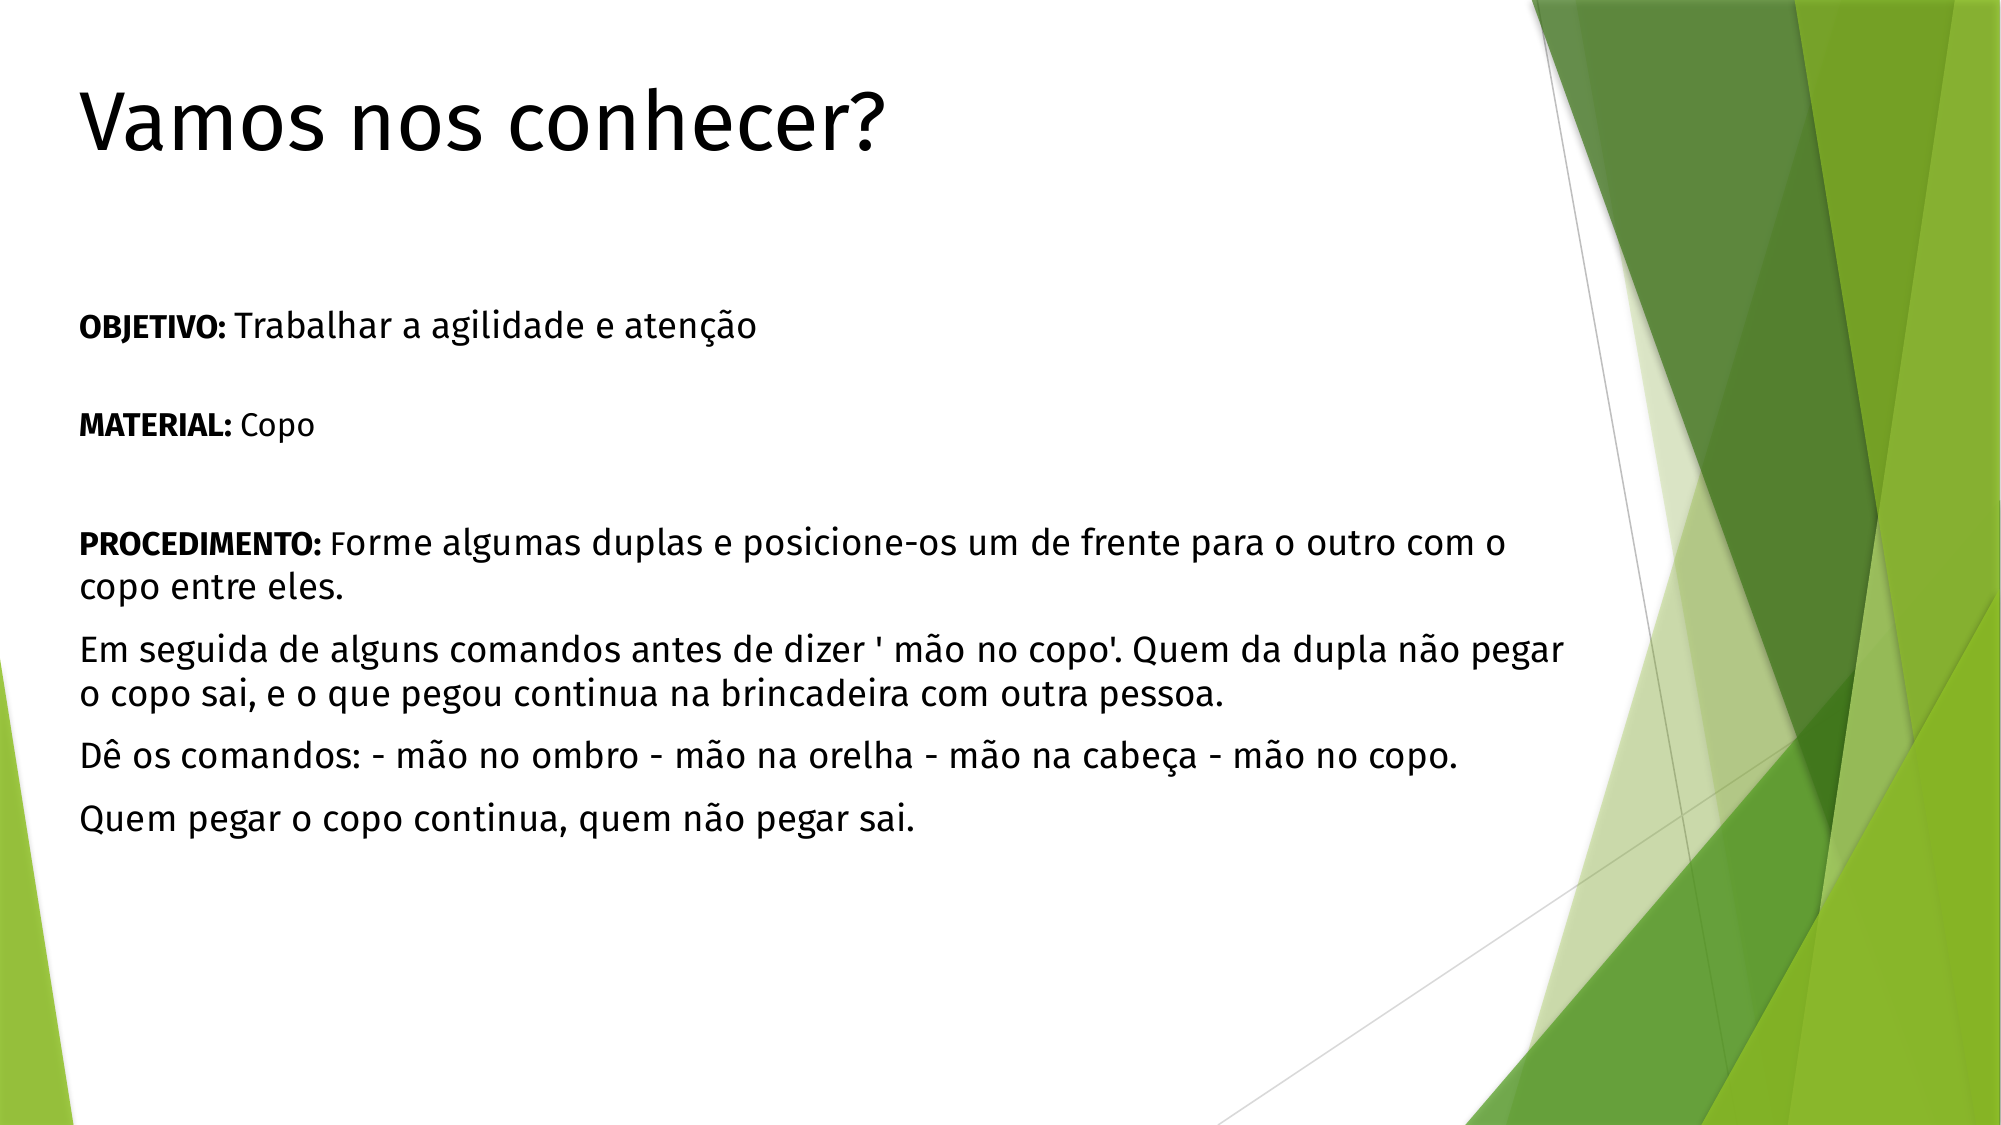

# Vamos nos conhecer?
OBJETIVO: Trabalhar a agilidade e atenção
MATERIAL: Copo

PROCEDIMENTO: Forme algumas duplas e posicione-os um de frente para o outro com o copo entre eles.
Em seguida de alguns comandos antes de dizer ' mão no copo'. Quem da dupla não pegar o copo sai, e o que pegou continua na brincadeira com outra pessoa.
Dê os comandos: - mão no ombro - mão na orelha - mão na cabeça - mão no copo.
Quem pegar o copo continua, quem não pegar sai.